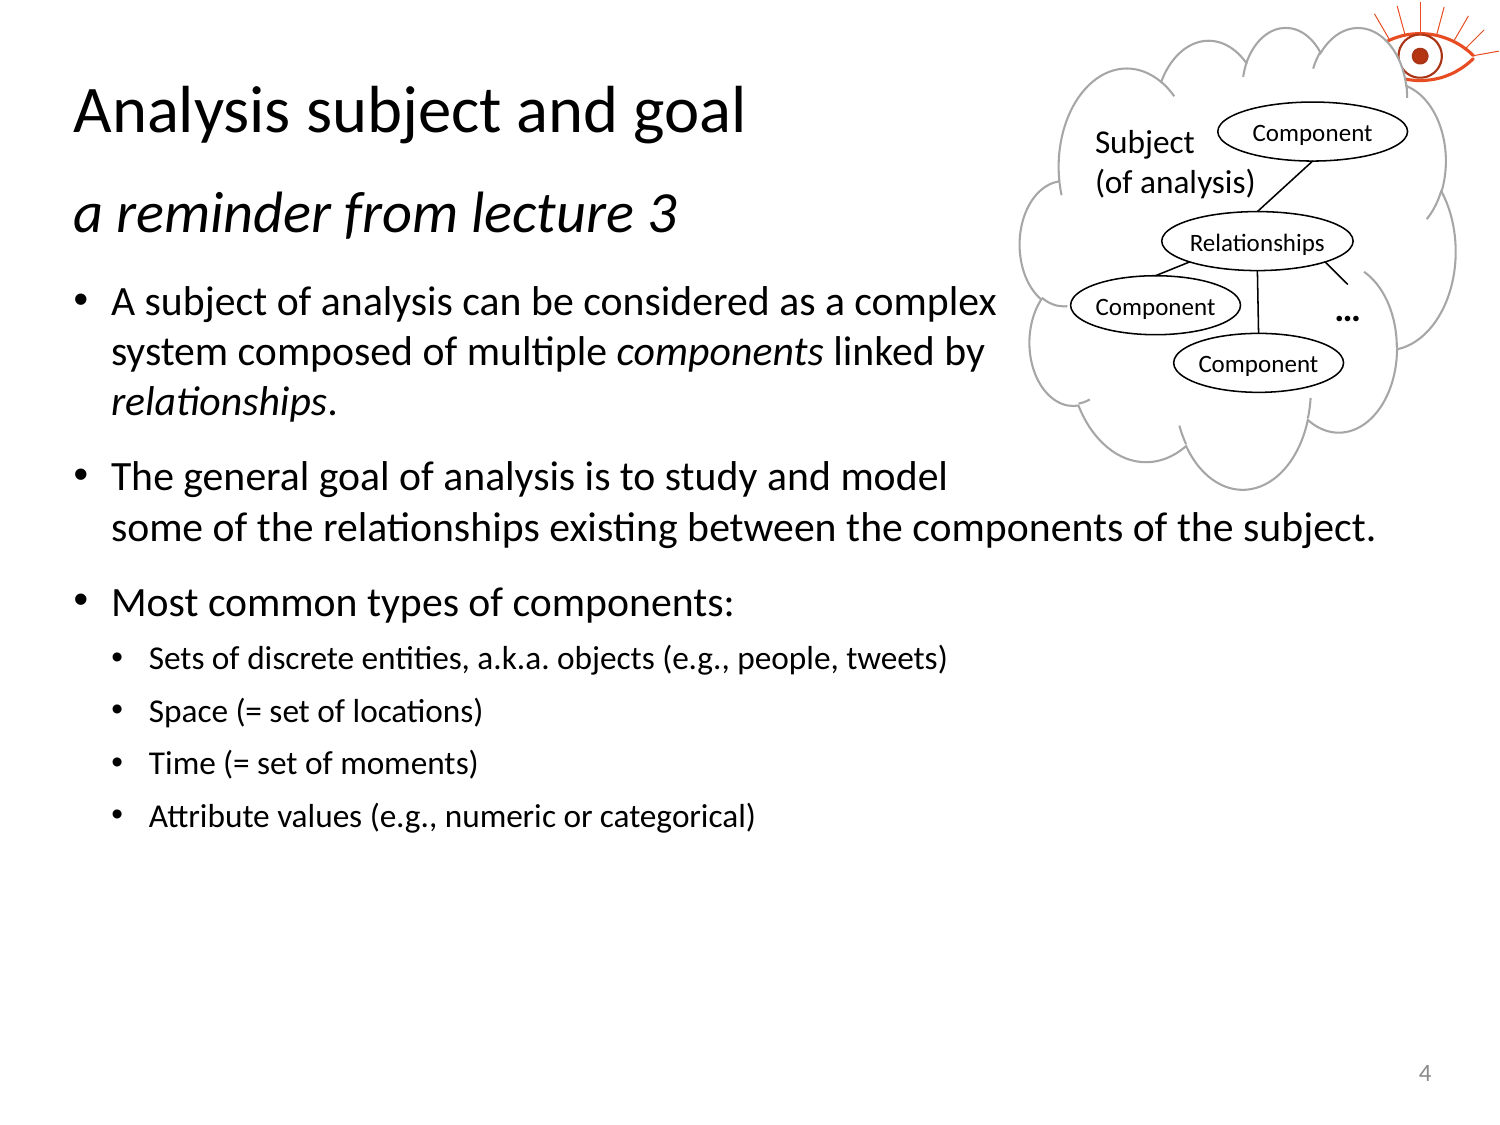

# Analysis subject and goal
Component
Subject
(of analysis)
a reminder from lecture 3
Relationships
A subject of analysis can be considered as a complex
system composed of multiple components linked by
relationships.
The general goal of analysis is to study and model
some of the relationships existing between the components of the subject.
Most common types of components:
Sets of discrete entities, a.k.a. objects (e.g., people, tweets)
Space (= set of locations)
Time (= set of moments)
Attribute values (e.g., numeric or categorical)
Component
…
Component
4